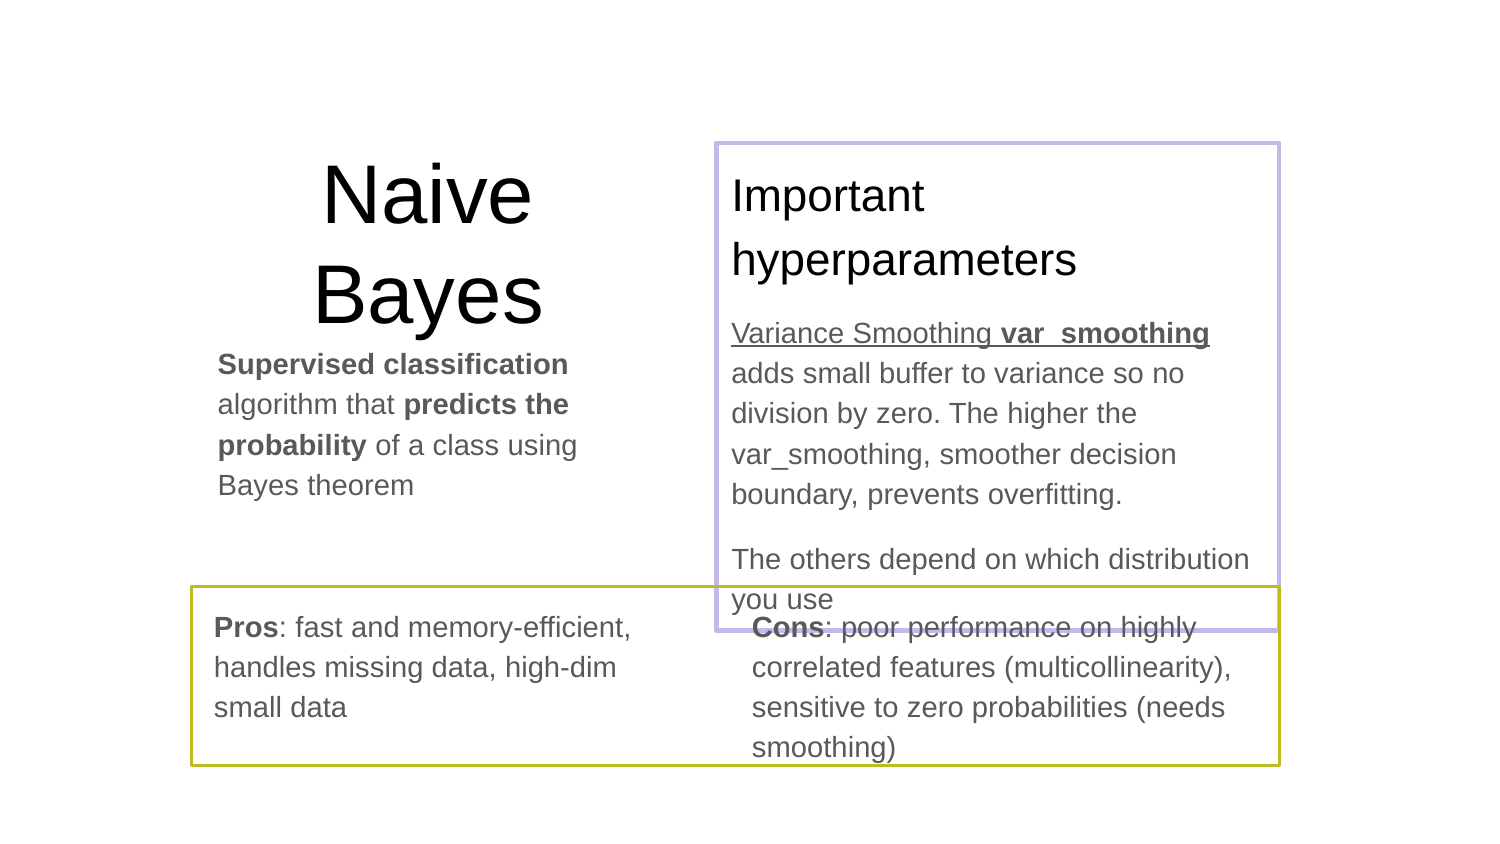

# Naive Bayes
Supervised classification algorithm that predicts the probability of a class using Bayes theorem
Important hyperparameters
Variance Smoothing var_smoothing adds small buffer to variance so no division by zero. The higher the var_smoothing, smoother decision boundary, prevents overfitting.
The others depend on which distribution you use

Pros: fast and memory-efficient, handles missing data, high-dim small data
Cons: poor performance on highly correlated features (multicollinearity), sensitive to zero probabilities (needs smoothing)